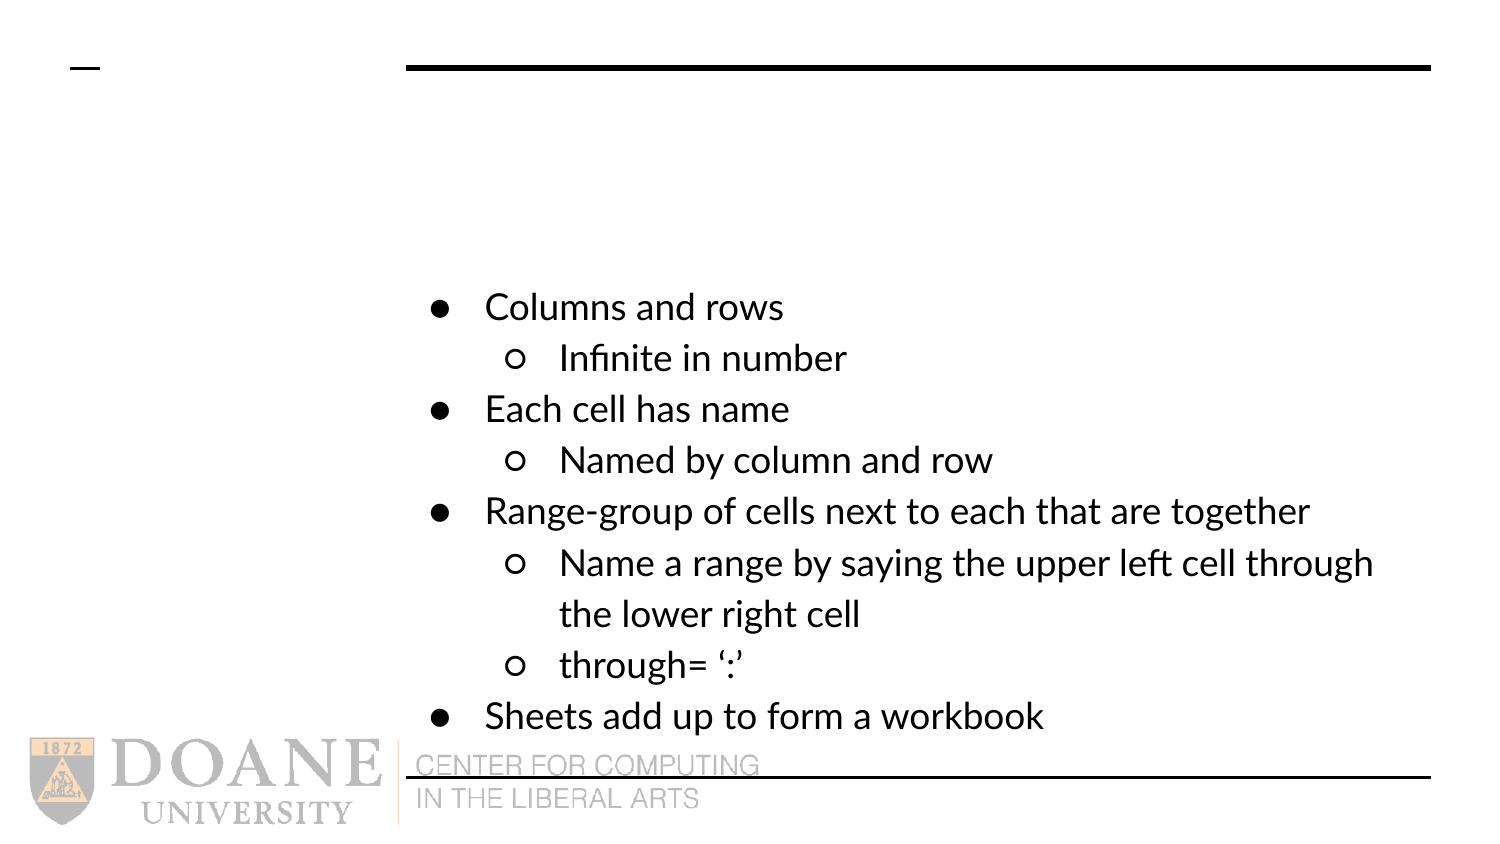

#
Columns and rows
Infinite in number
Each cell has name
Named by column and row
Range-group of cells next to each that are together
Name a range by saying the upper left cell through the lower right cell
through= ‘:’
Sheets add up to form a workbook